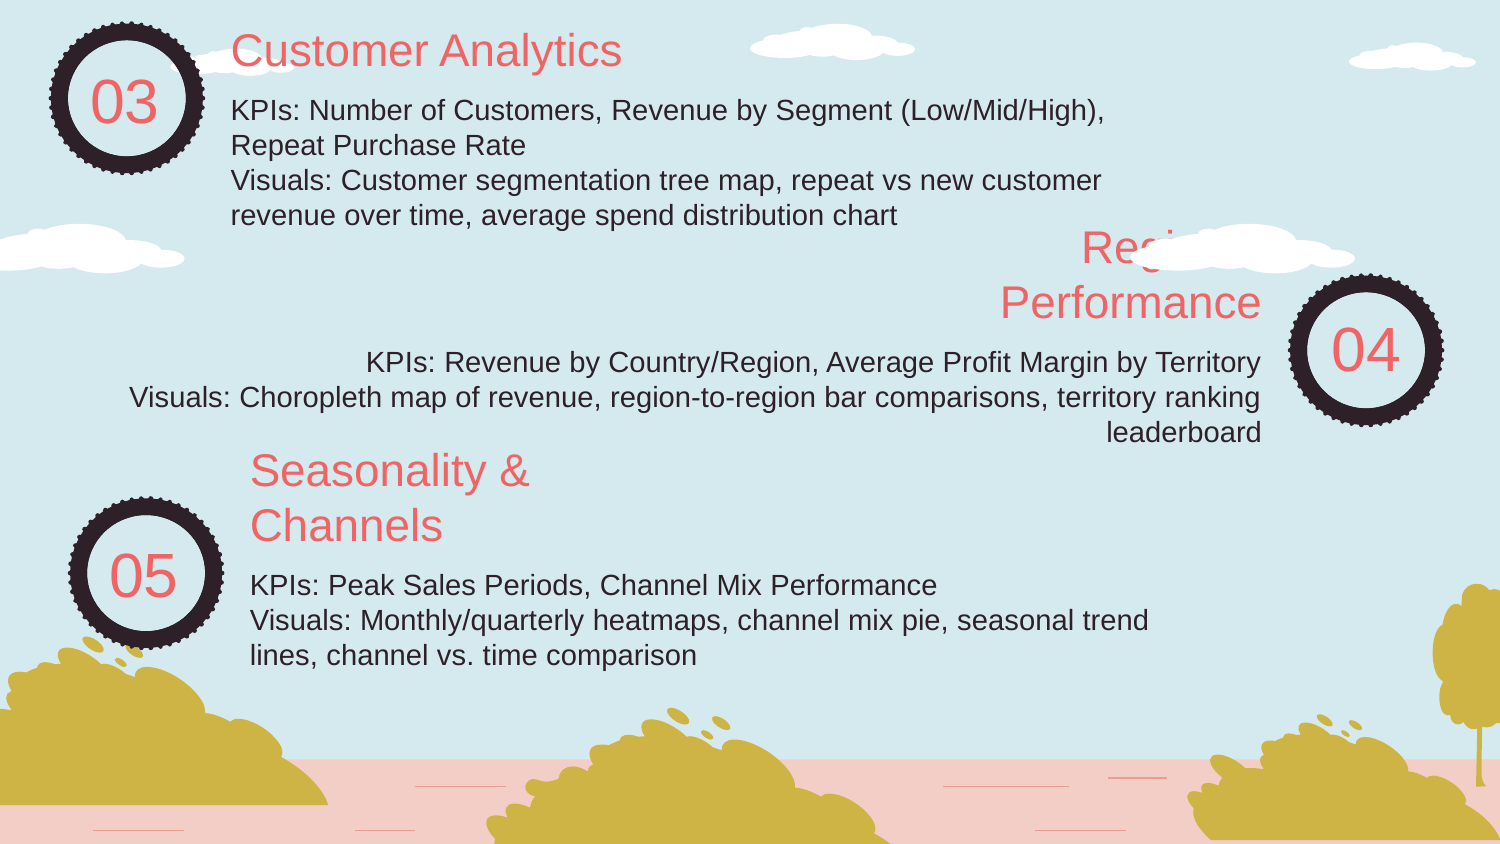

Customer Analytics
03
KPIs: Number of Customers, Revenue by Segment (Low/Mid/High), Repeat Purchase Rate
Visuals: Customer segmentation tree map, repeat vs new customer revenue over time, average spend distribution chart

Regional Performance
04
KPIs: Revenue by Country/Region, Average Profit Margin by Territory
Visuals: Choropleth map of revenue, region-to-region bar comparisons, territory ranking leaderboard

Seasonality & Channels
05
KPIs: Peak Sales Periods, Channel Mix Performance
Visuals: Monthly/quarterly heatmaps, channel mix pie, seasonal trend lines, channel vs. time comparison